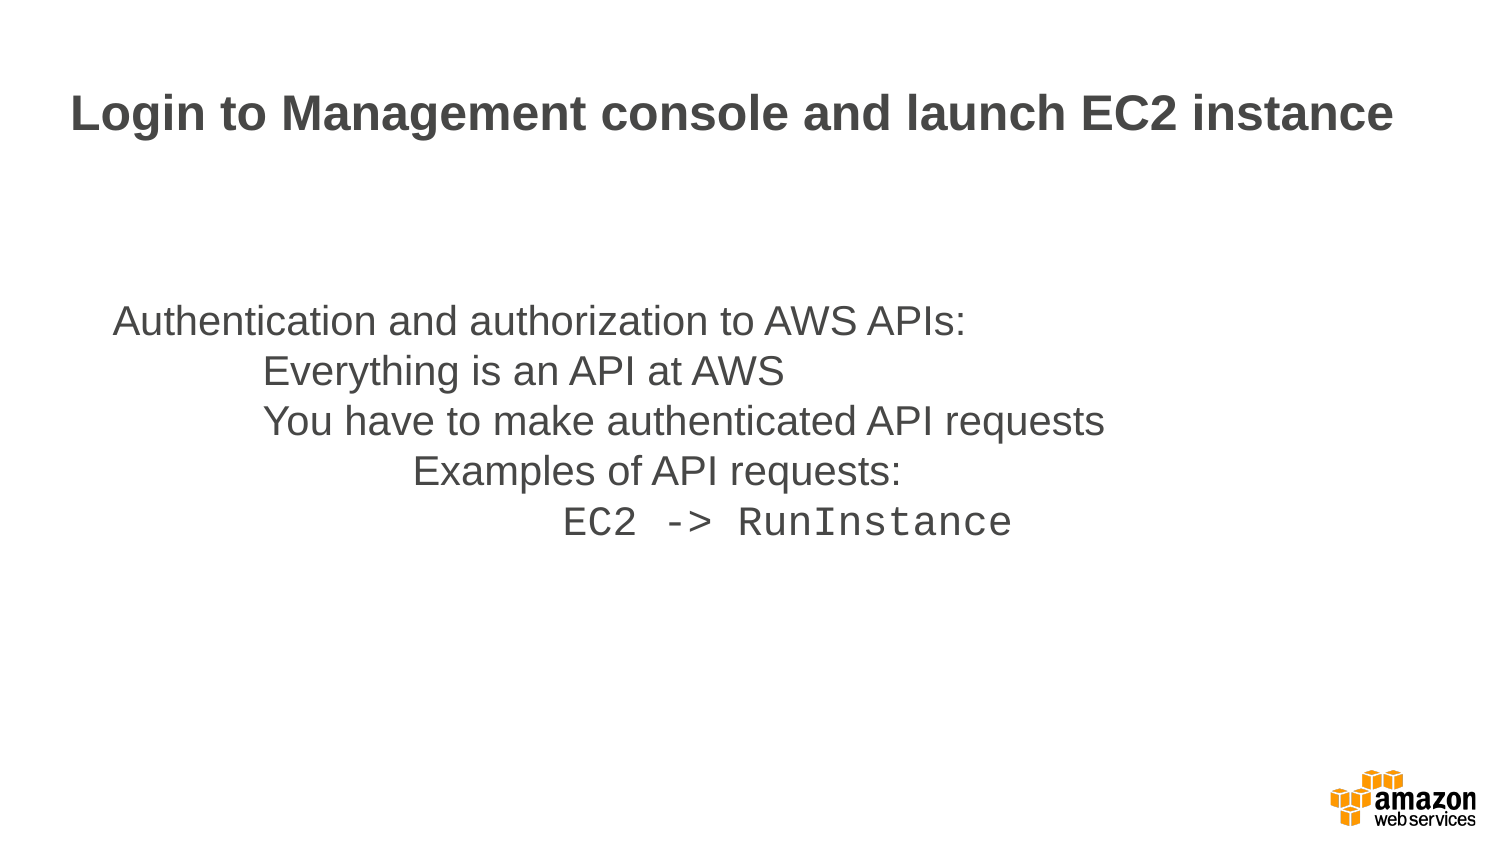

# Login to Management console and launch EC2 instance
Authentication and authorization to AWS APIs:
	Everything is an API at AWS
	You have to make authenticated API requests
		Examples of API requests:
			EC2 -> RunInstance